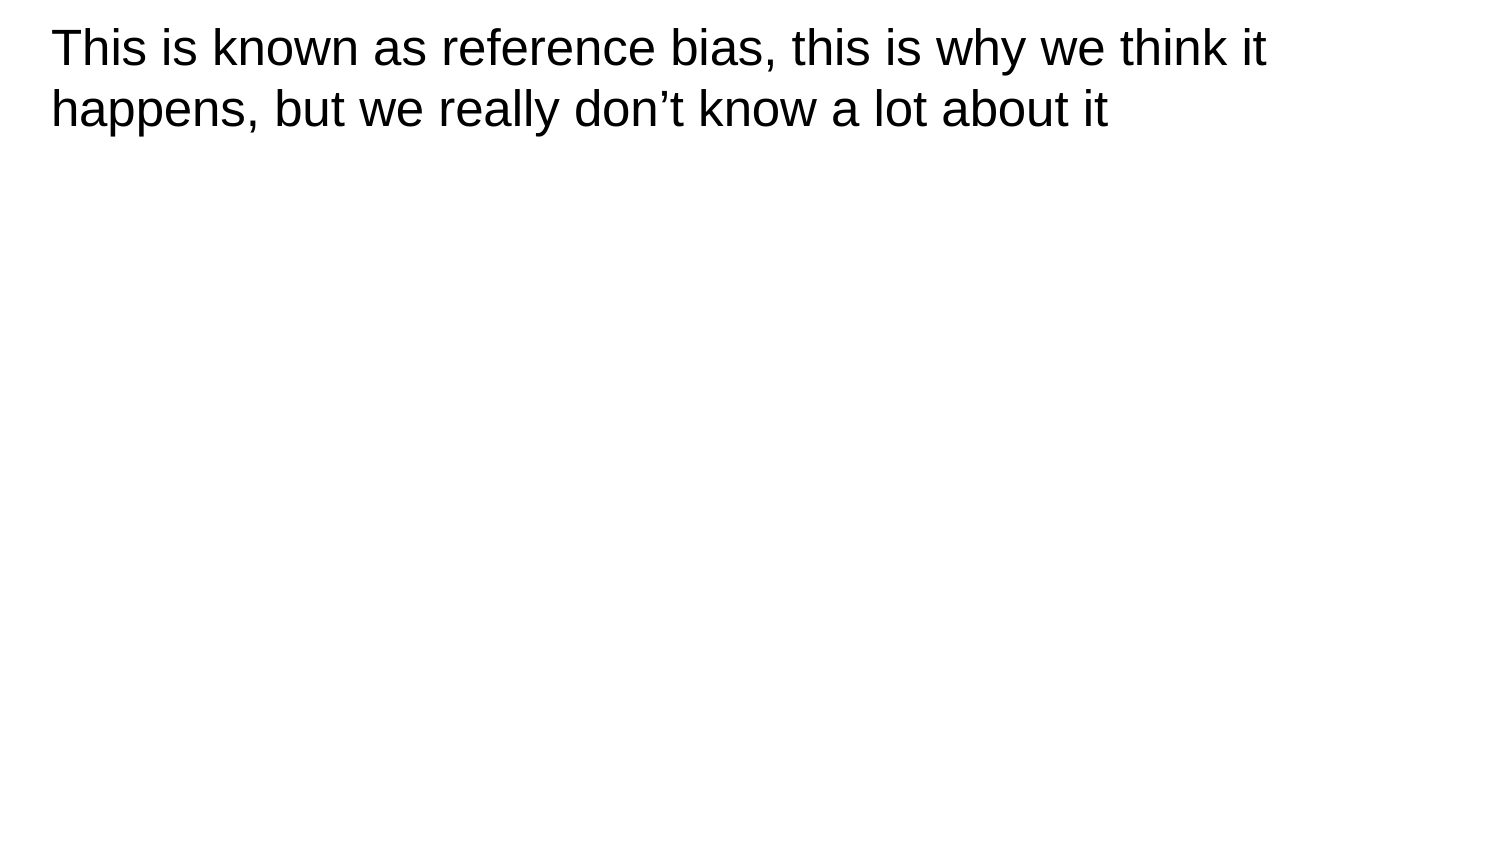

# This is known as reference bias, this is why we think it happens, but we really don’t know a lot about it